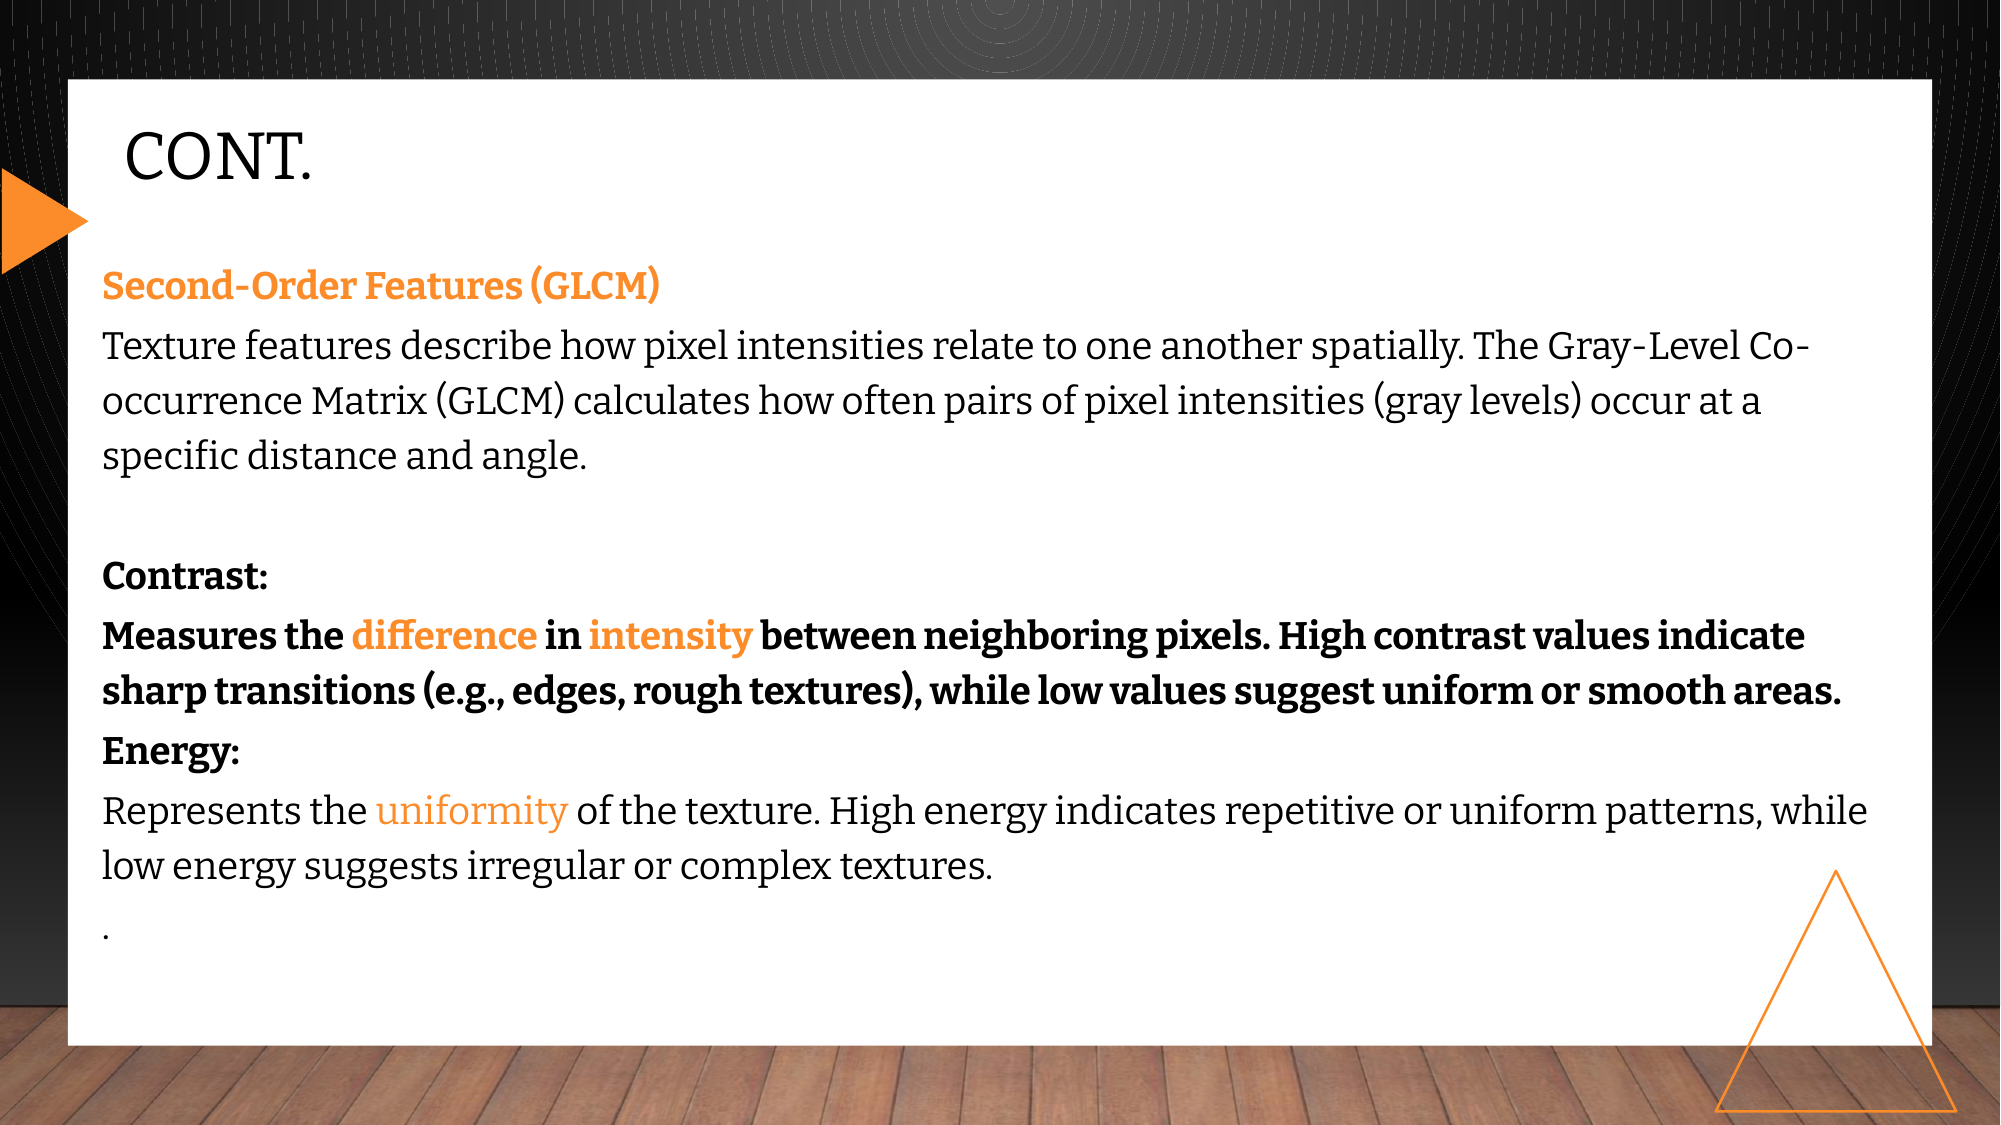

# Cont.
Second-Order Features (GLCM)
Texture features describe how pixel intensities relate to one another spatially. The Gray-Level Co-occurrence Matrix (GLCM) calculates how often pairs of pixel intensities (gray levels) occur at a specific distance and angle.

Contrast:
Measures the difference in intensity between neighboring pixels. High contrast values indicate sharp transitions (e.g., edges, rough textures), while low values suggest uniform or smooth areas.
Energy:
Represents the uniformity of the texture. High energy indicates repetitive or uniform patterns, while low energy suggests irregular or complex textures.
.